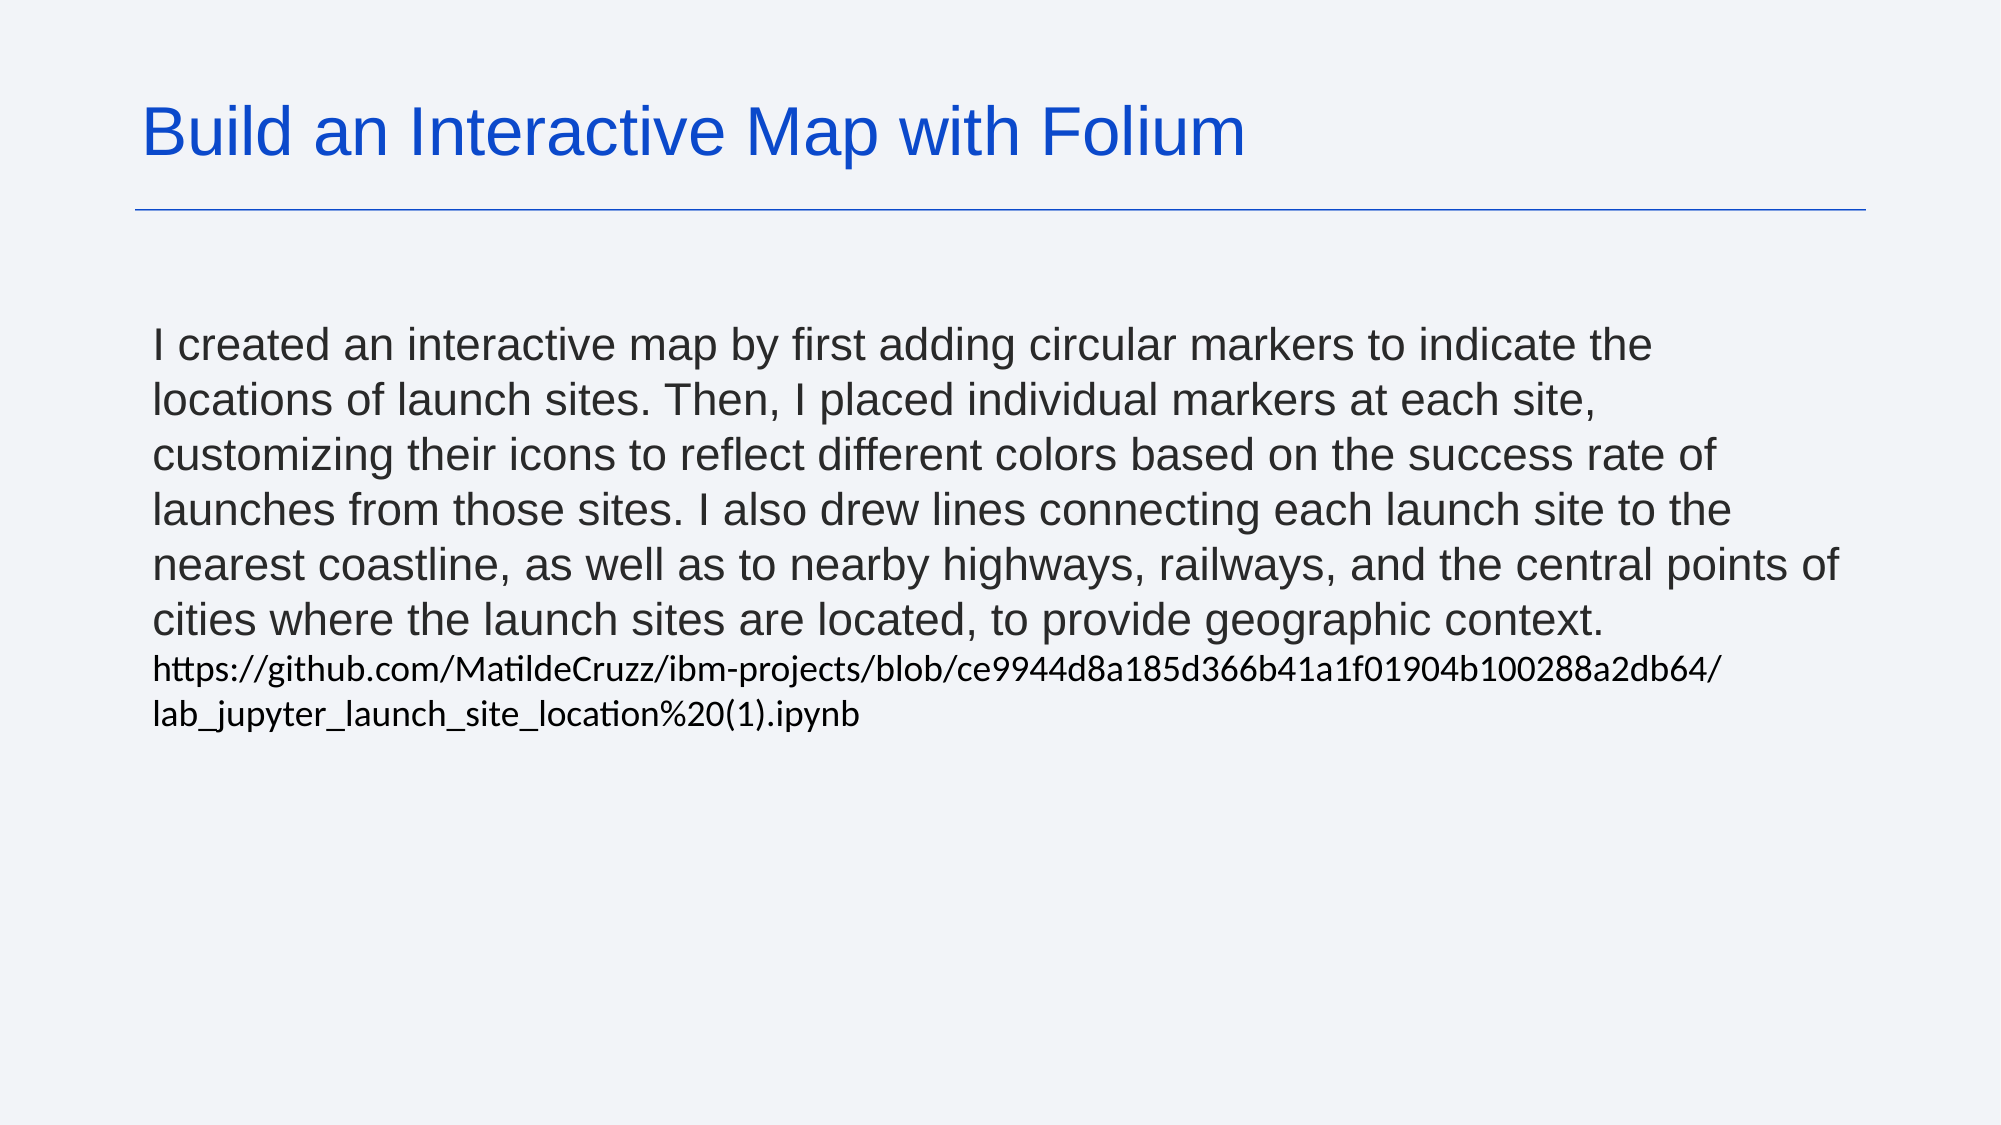

Build an Interactive Map with Folium
I created an interactive map by first adding circular markers to indicate the locations of launch sites. Then, I placed individual markers at each site, customizing their icons to reflect different colors based on the success rate of launches from those sites. I also drew lines connecting each launch site to the nearest coastline, as well as to nearby highways, railways, and the central points of cities where the launch sites are located, to provide geographic context.
https://github.com/MatildeCruzz/ibm-projects/blob/ce9944d8a185d366b41a1f01904b100288a2db64/lab_jupyter_launch_site_location%20(1).ipynb

13